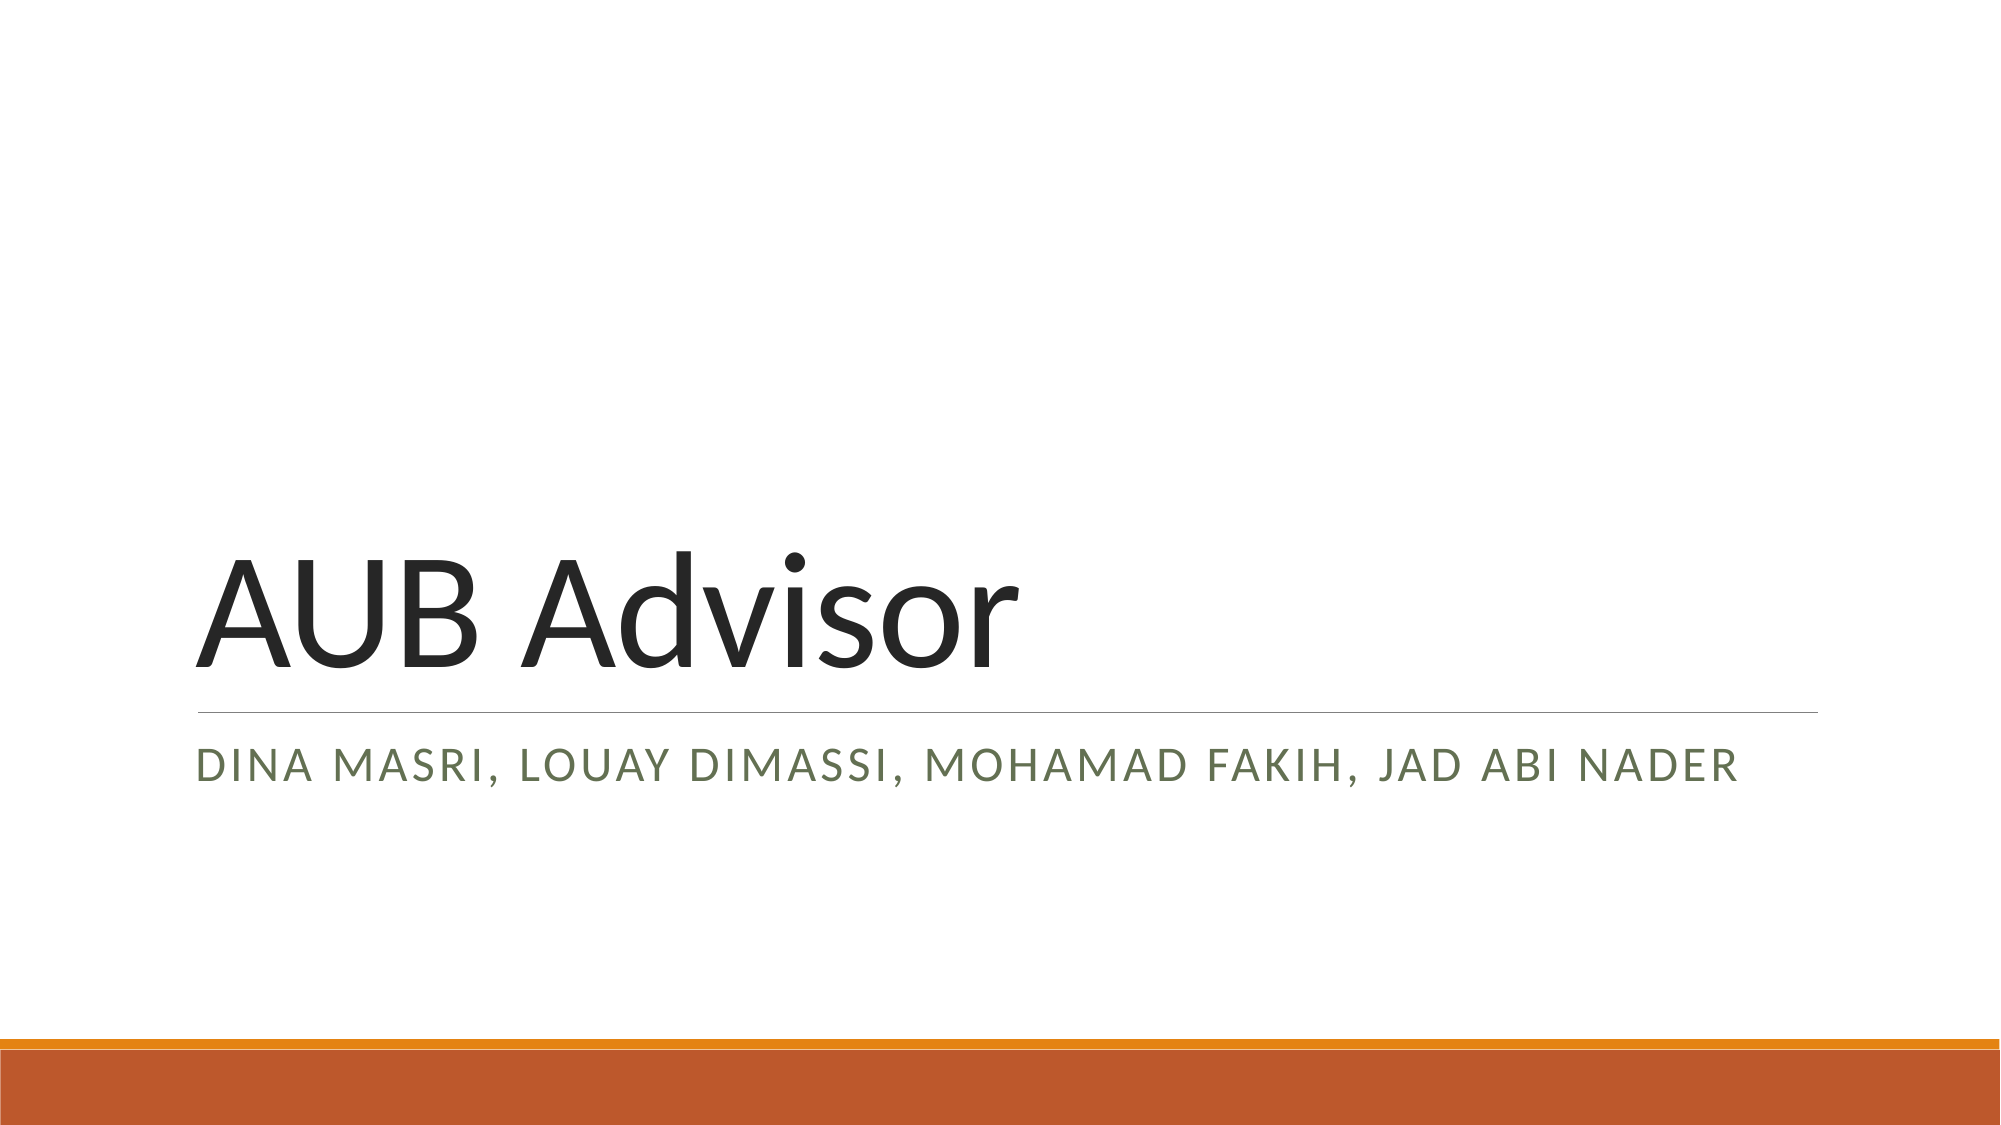

# AUB Advisor
Dina Masri, Louay DIMASSI, MOHAMAD FAKIH, JAD ABI NADER